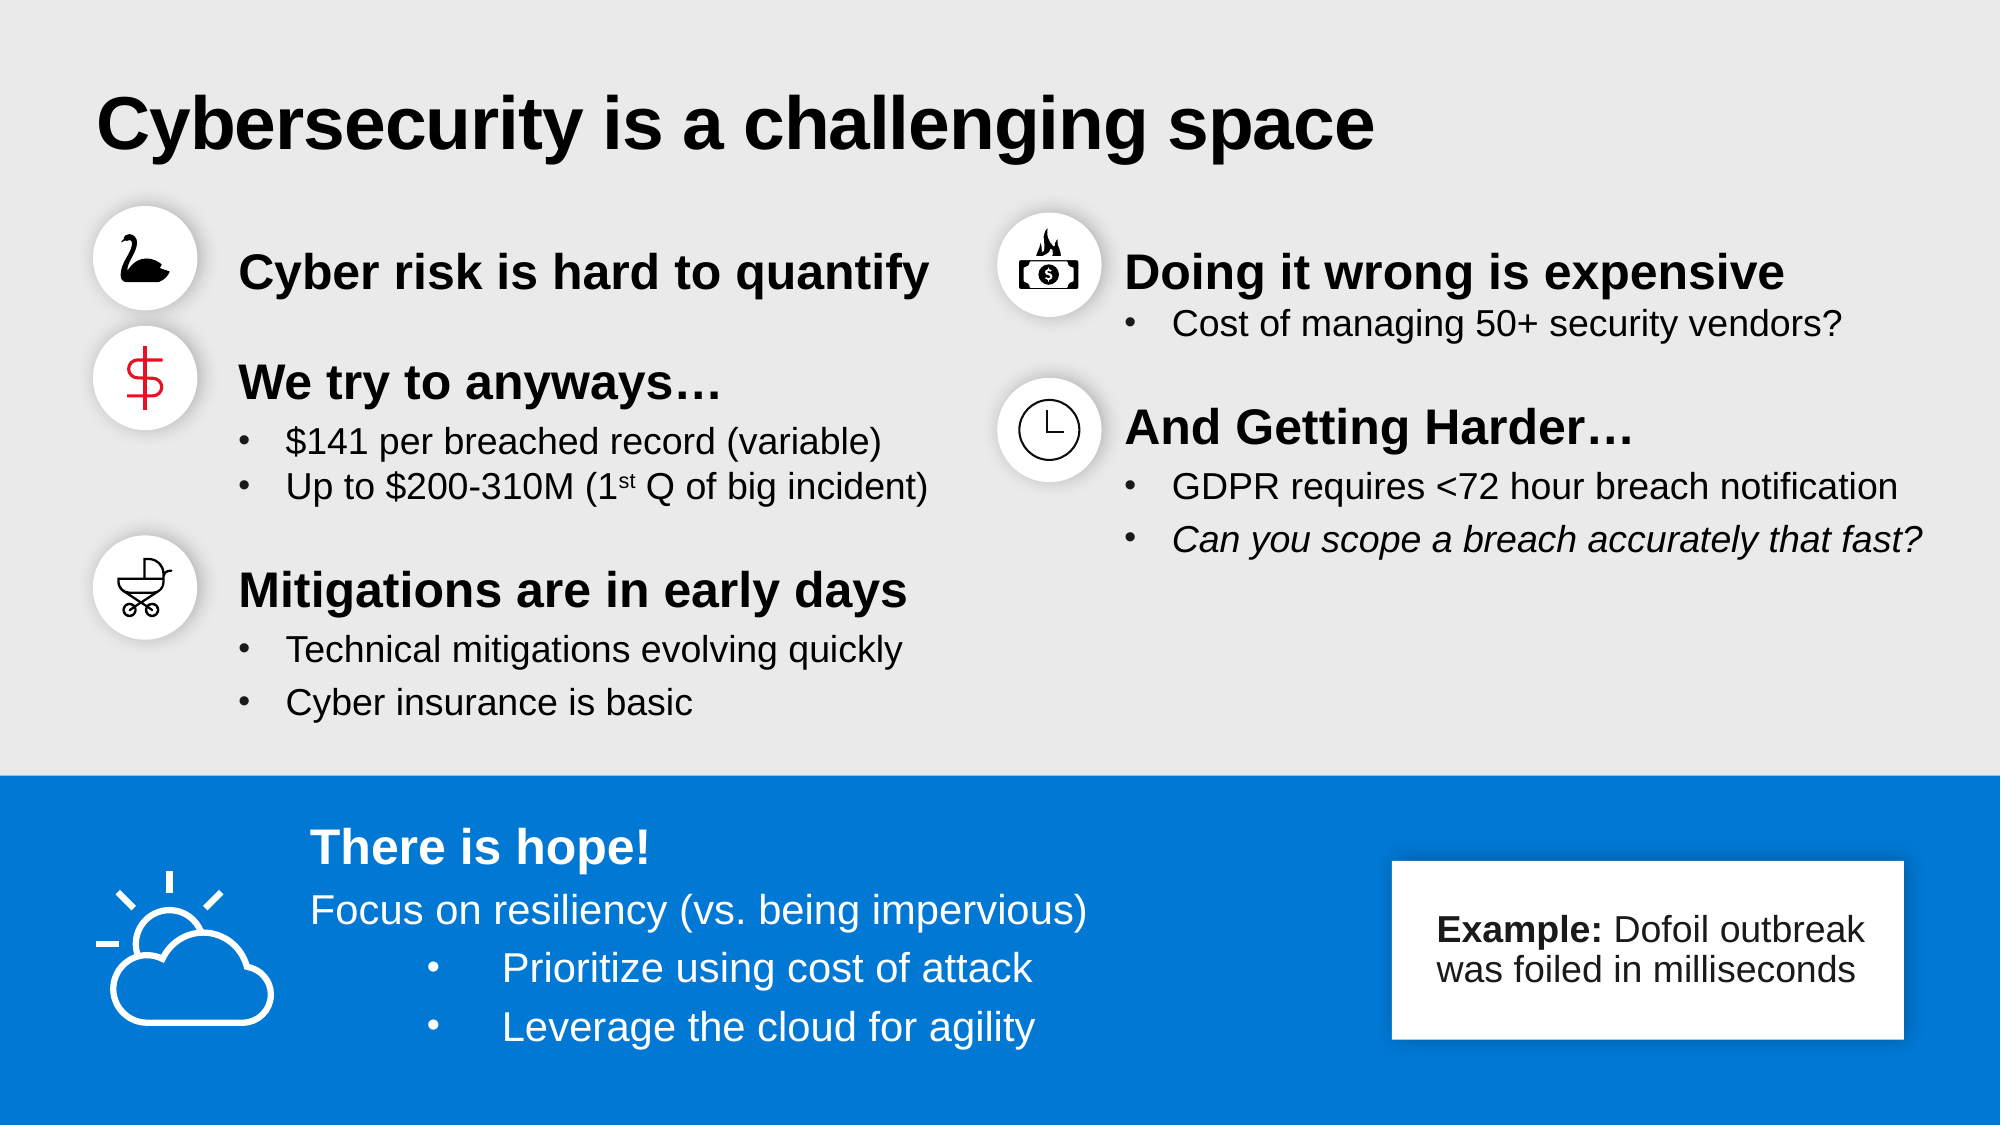

# Cybersecurity is a challenging space

Cyber risk is hard to quantify
We try to anyways…
$141 per breached record (variable)
Up to $200-310M (1st Q of big incident)
Mitigations are in early days
Technical mitigations evolving quickly
Cyber insurance is basic
Doing it wrong is expensive
Cost of managing 50+ security vendors?
And Getting Harder…
GDPR requires <72 hour breach notification
Can you scope a breach accurately that fast?

There is hope!
Focus on resiliency (vs. being impervious)
Prioritize using cost of attack
Leverage the cloud for agility
Example: Dofoil outbreak was foiled in milliseconds